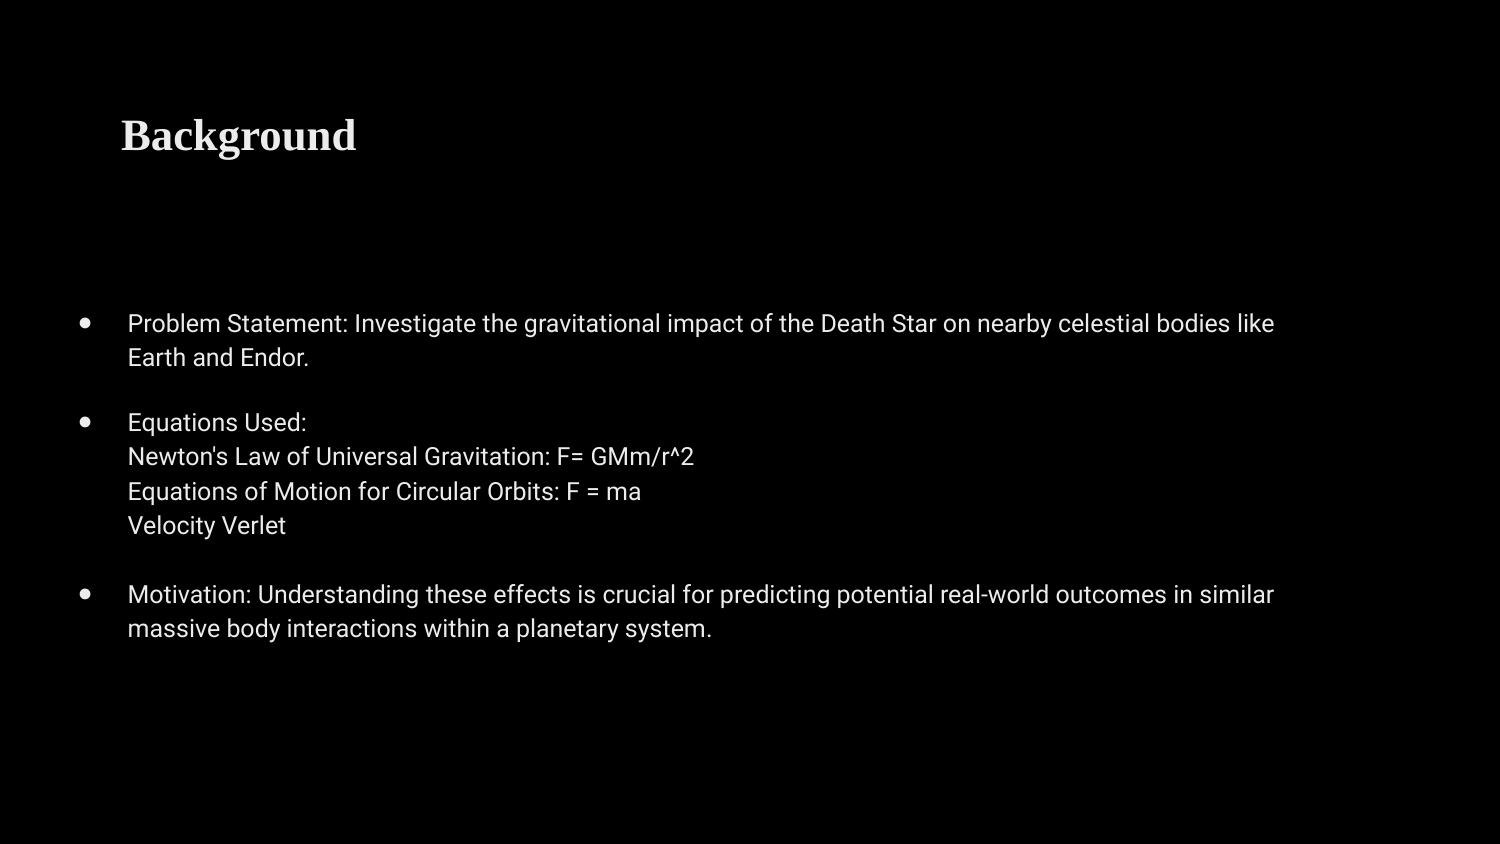

Background
Problem Statement: Investigate the gravitational impact of the Death Star on nearby celestial bodies like Earth and Endor.
Equations Used:
Newton's Law of Universal Gravitation: F= GMm/r^2
Equations of Motion for Circular Orbits: F = ma
Velocity Verlet
Motivation: Understanding these effects is crucial for predicting potential real-world outcomes in similar massive body interactions within a planetary system.